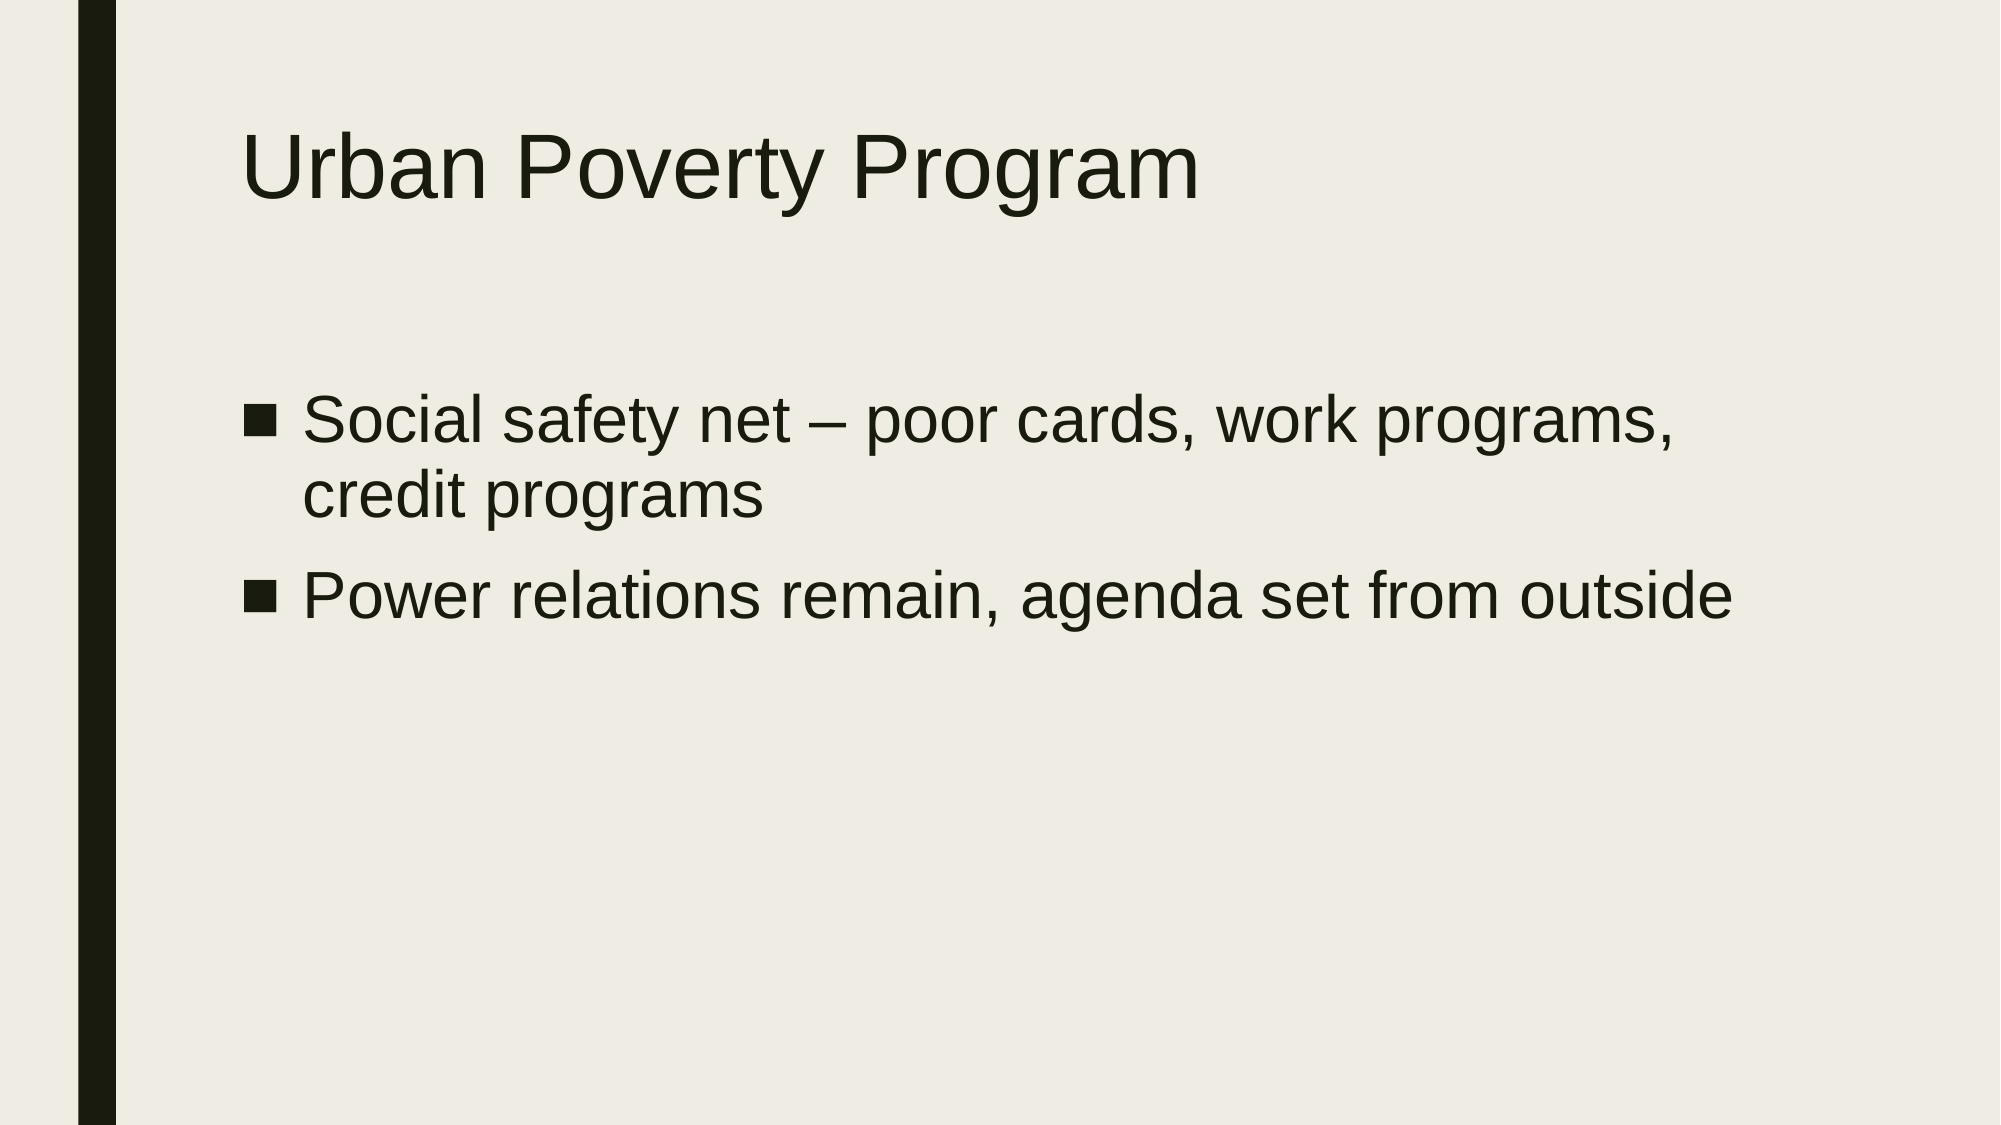

# Urban Poverty Program
Social safety net – poor cards, work programs, credit programs
Power relations remain, agenda set from outside